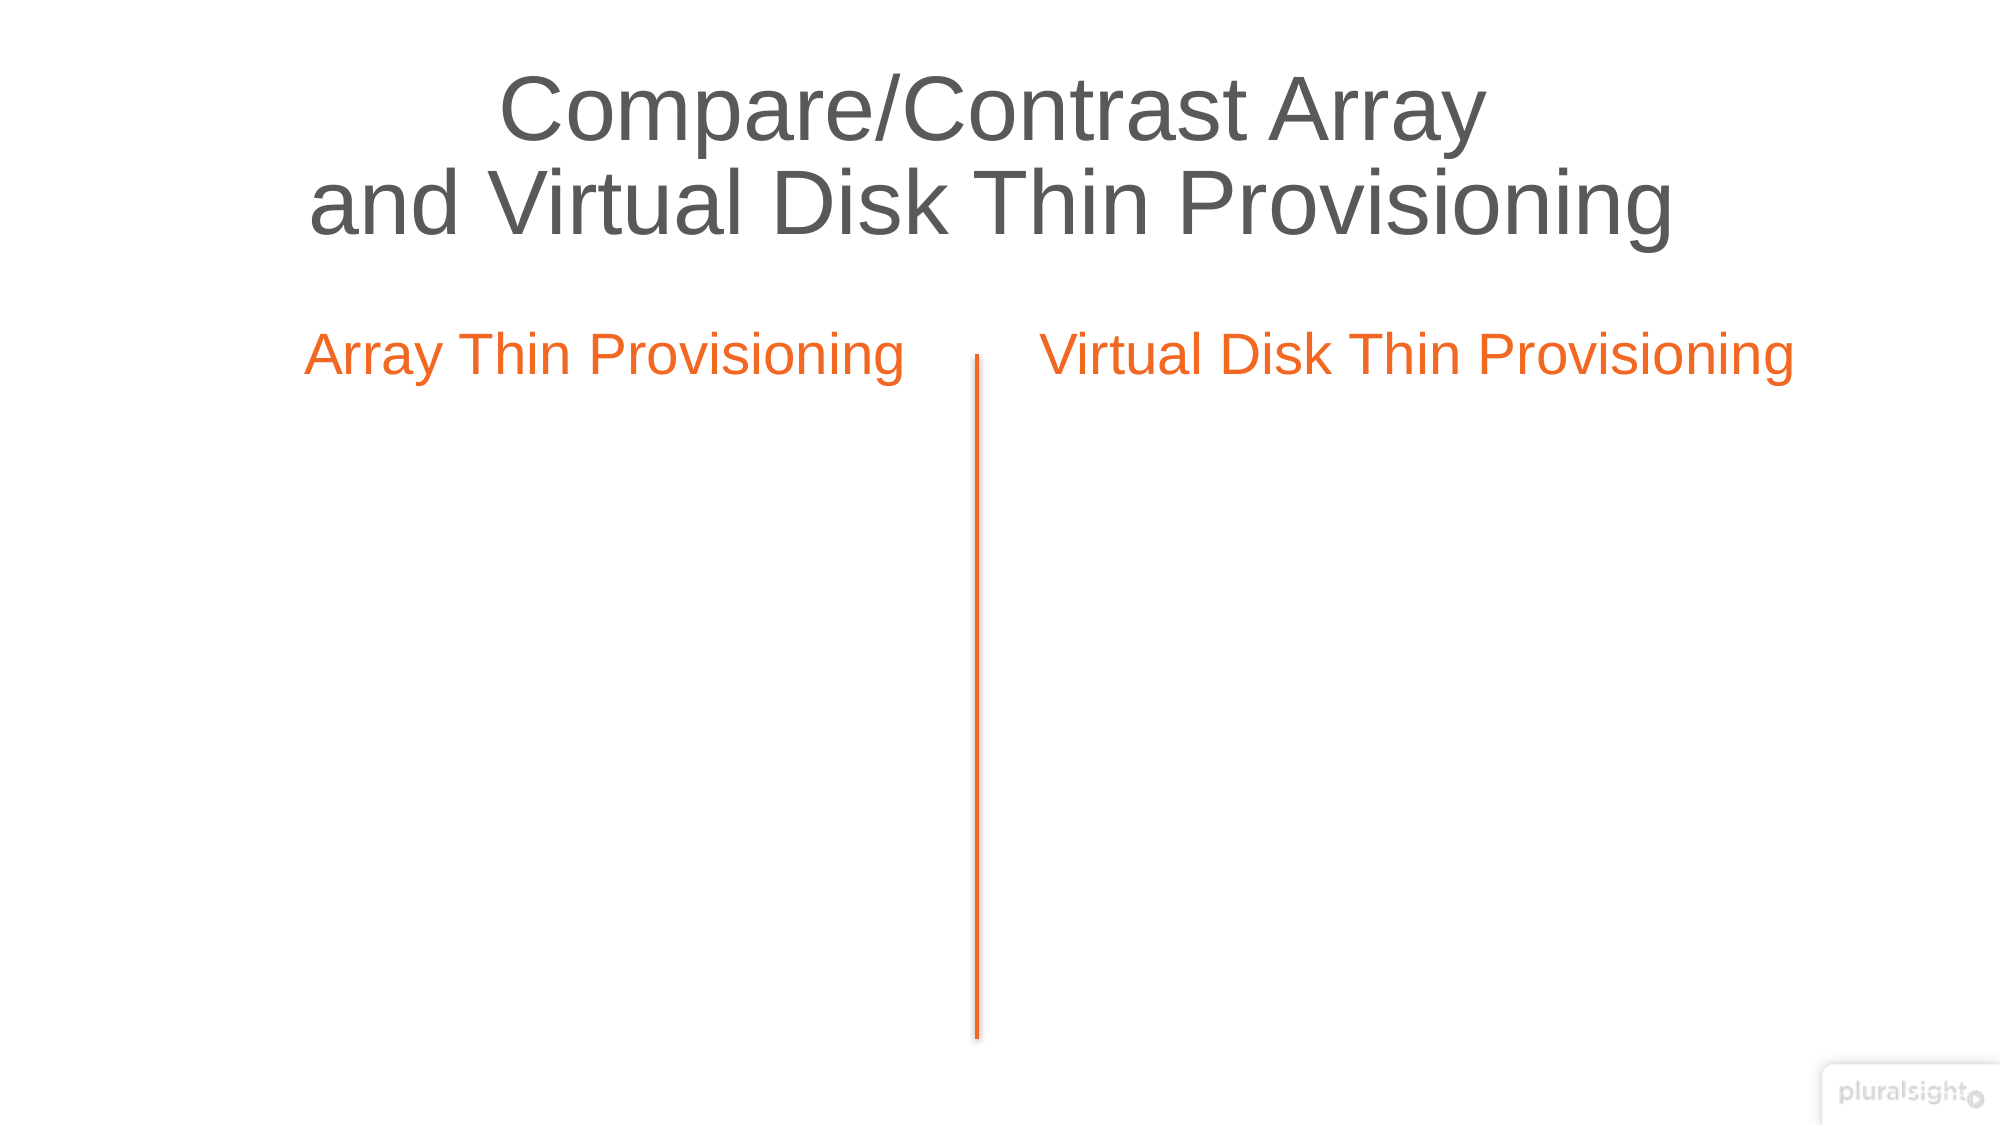

# Compare/Contrast Array and Virtual Disk Thin Provisioning
Array Thin Provisioning
Virtual Disk Thin Provisioning